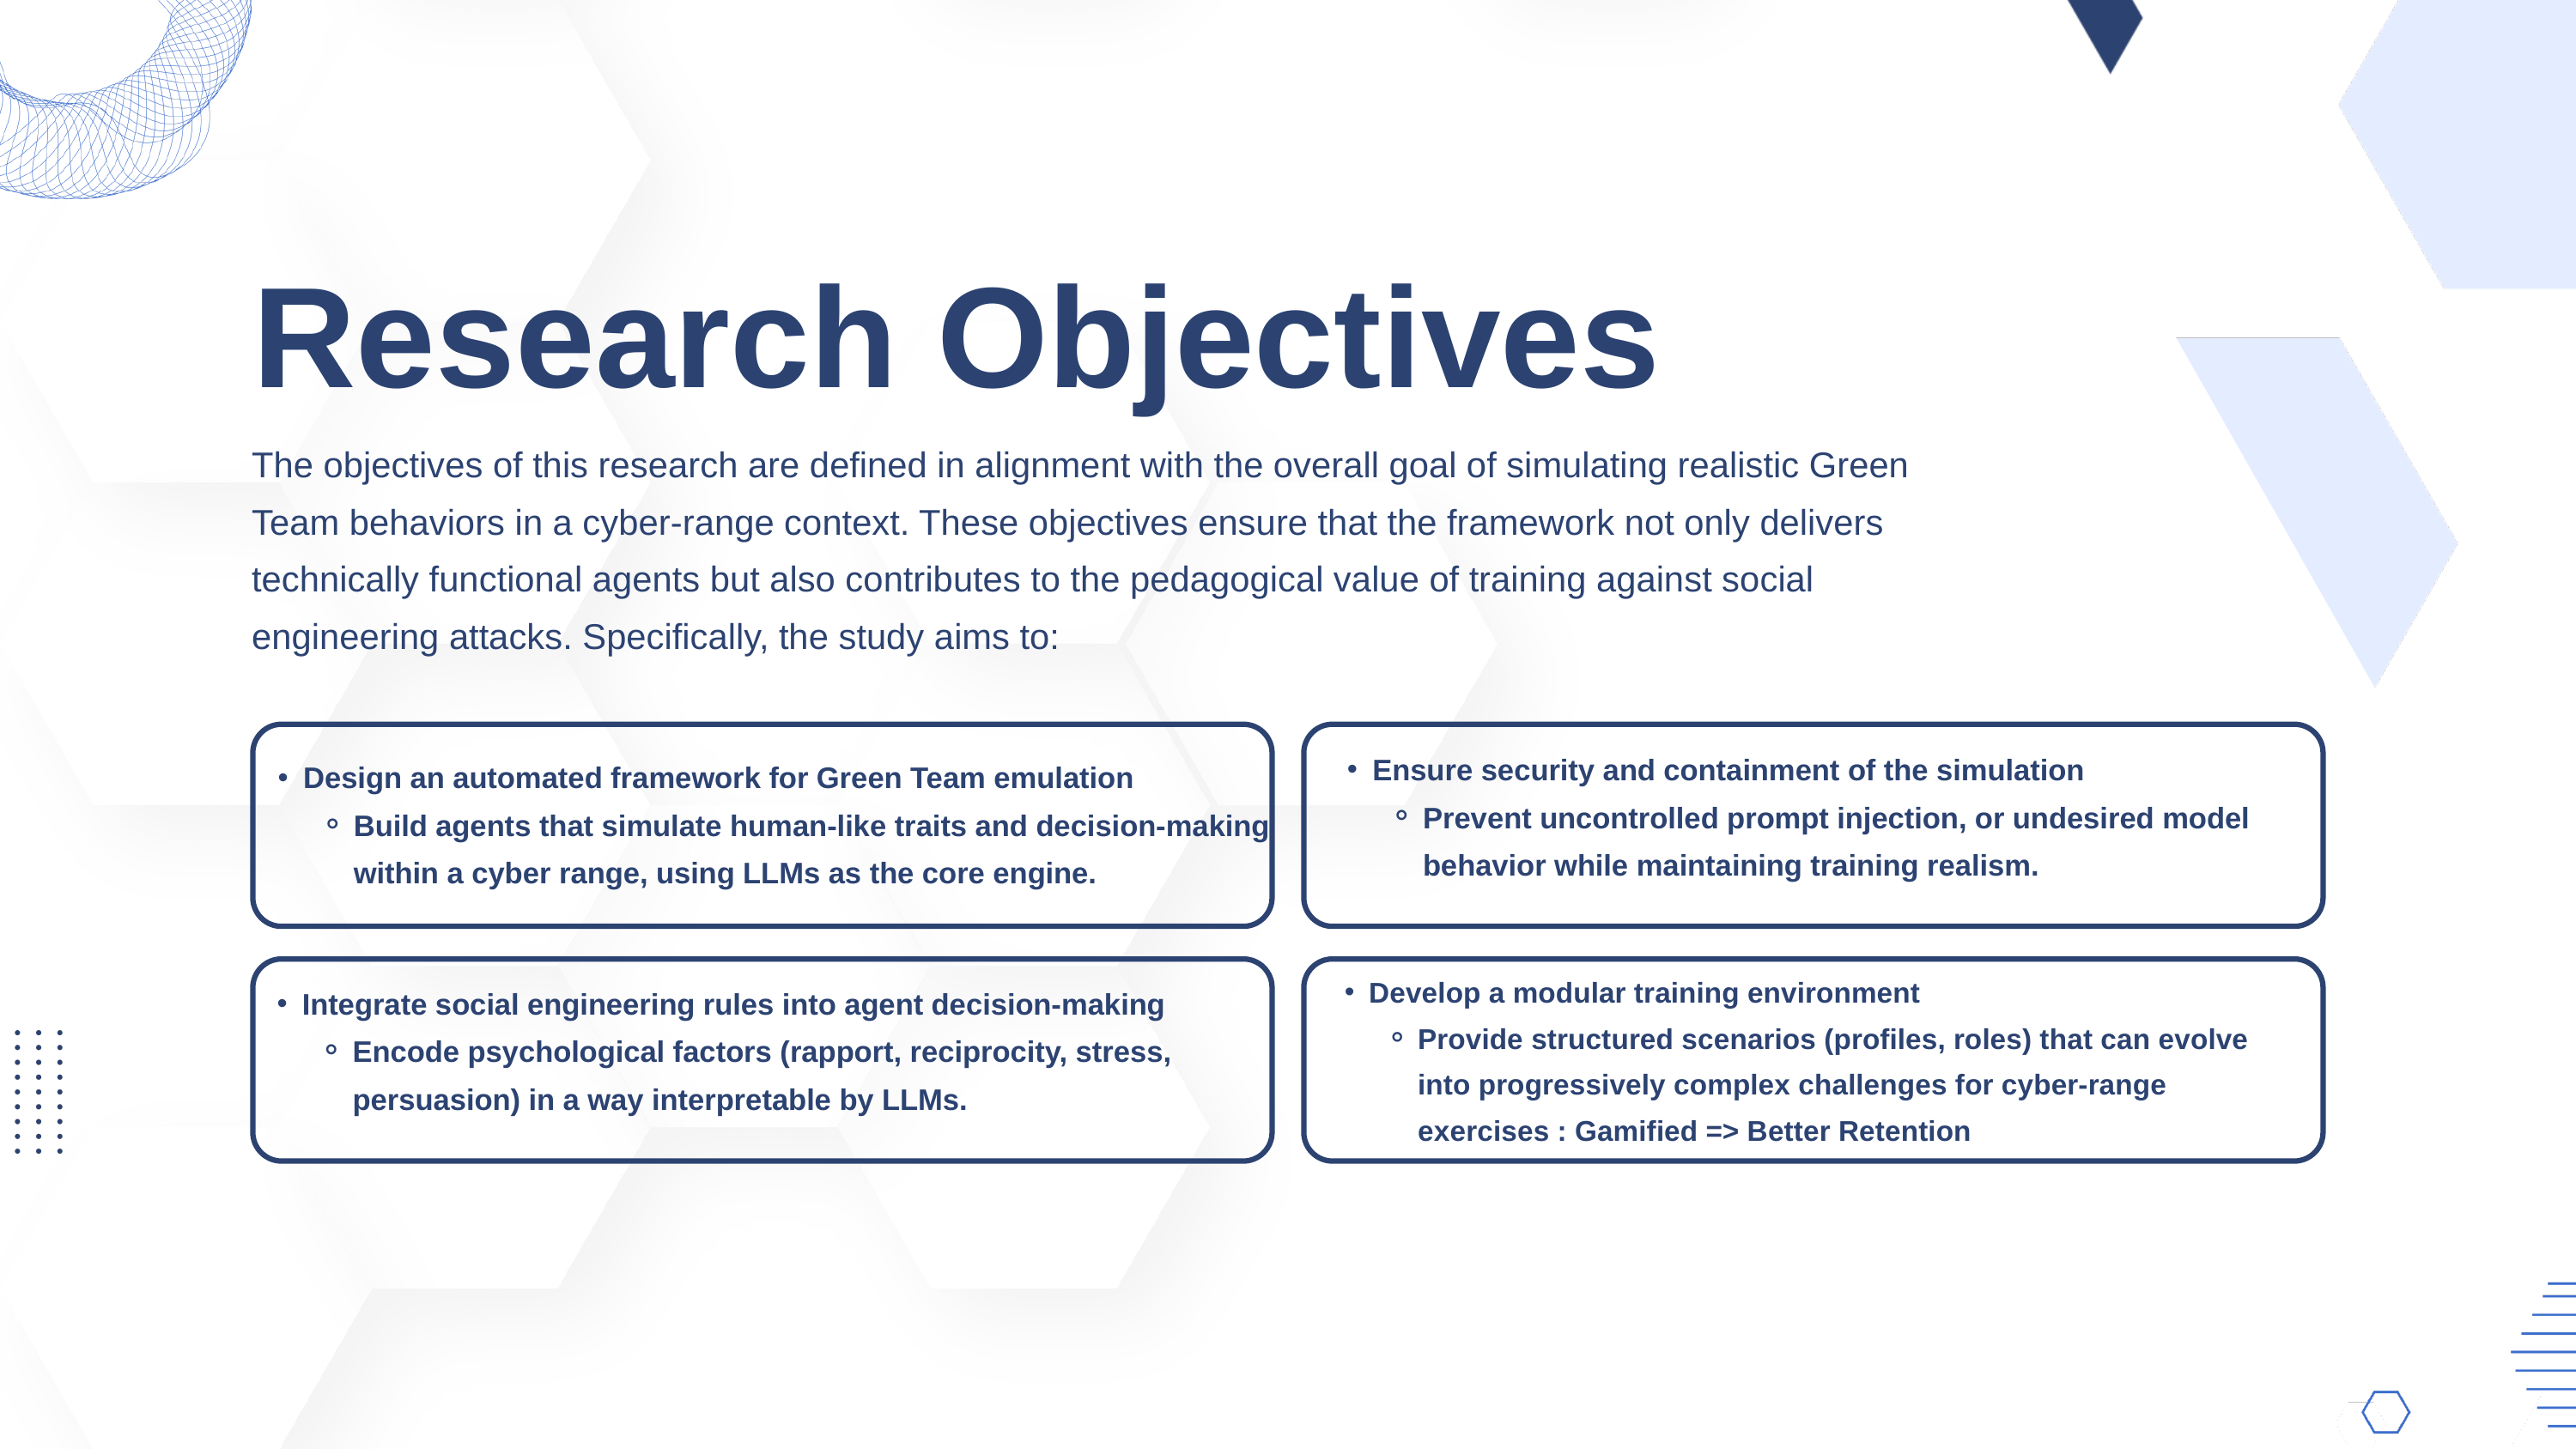

Research Objectives
The objectives of this research are defined in alignment with the overall goal of simulating realistic Green Team behaviors in a cyber-range context. These objectives ensure that the framework not only delivers technically functional agents but also contributes to the pedagogical value of training against social engineering attacks. Specifically, the study aims to:

Ensure security and containment of the simulation
Prevent uncontrolled prompt injection, or undesired model behavior while maintaining training realism.

Design an automated framework for Green Team emulation
Build agents that simulate human-like traits and decision-making within a cyber range, using LLMs as the core engine.

Develop a modular training environment
Provide structured scenarios (profiles, roles) that can evolve into progressively complex challenges for cyber-range exercises : Gamified => Better Retention

Integrate social engineering rules into agent decision-making
Encode psychological factors (rapport, reciprocity, stress, persuasion) in a way interpretable by LLMs.